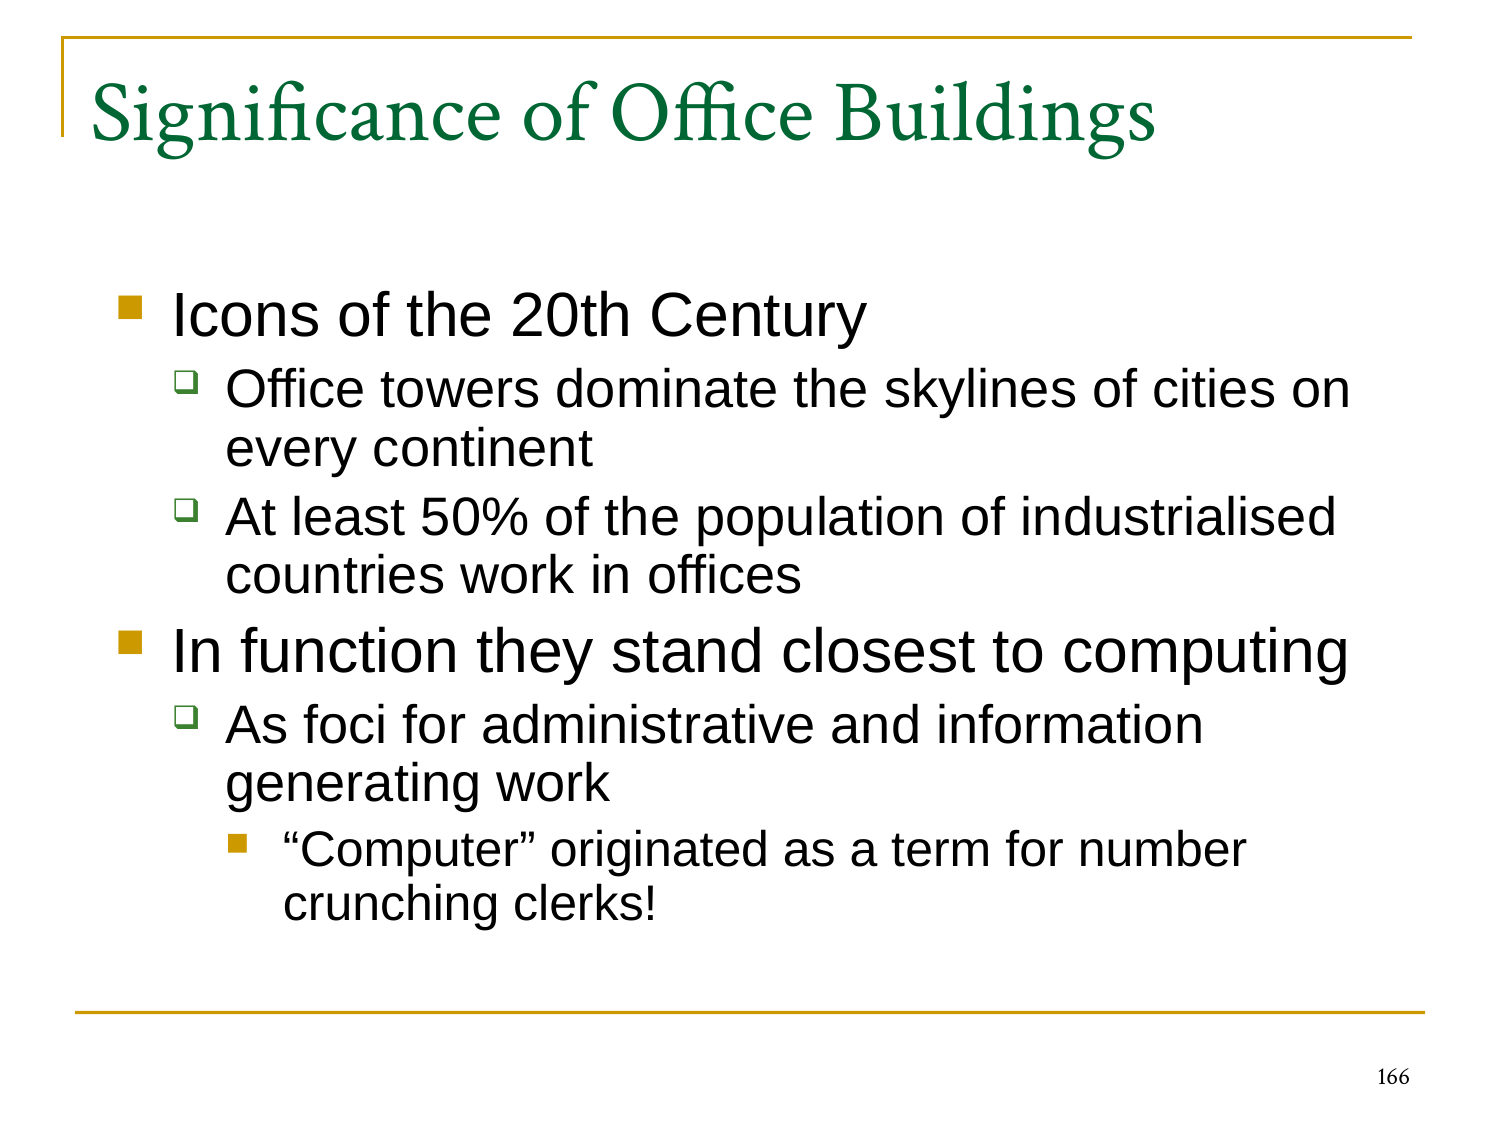

# Significance of Office Buildings
Icons of the 20th Century
Office towers dominate the skylines of cities on every continent
At least 50% of the population of industrialised countries work in offices
In function they stand closest to computing
As foci for administrative and information generating work
“Computer” originated as a term for number crunching clerks!
166